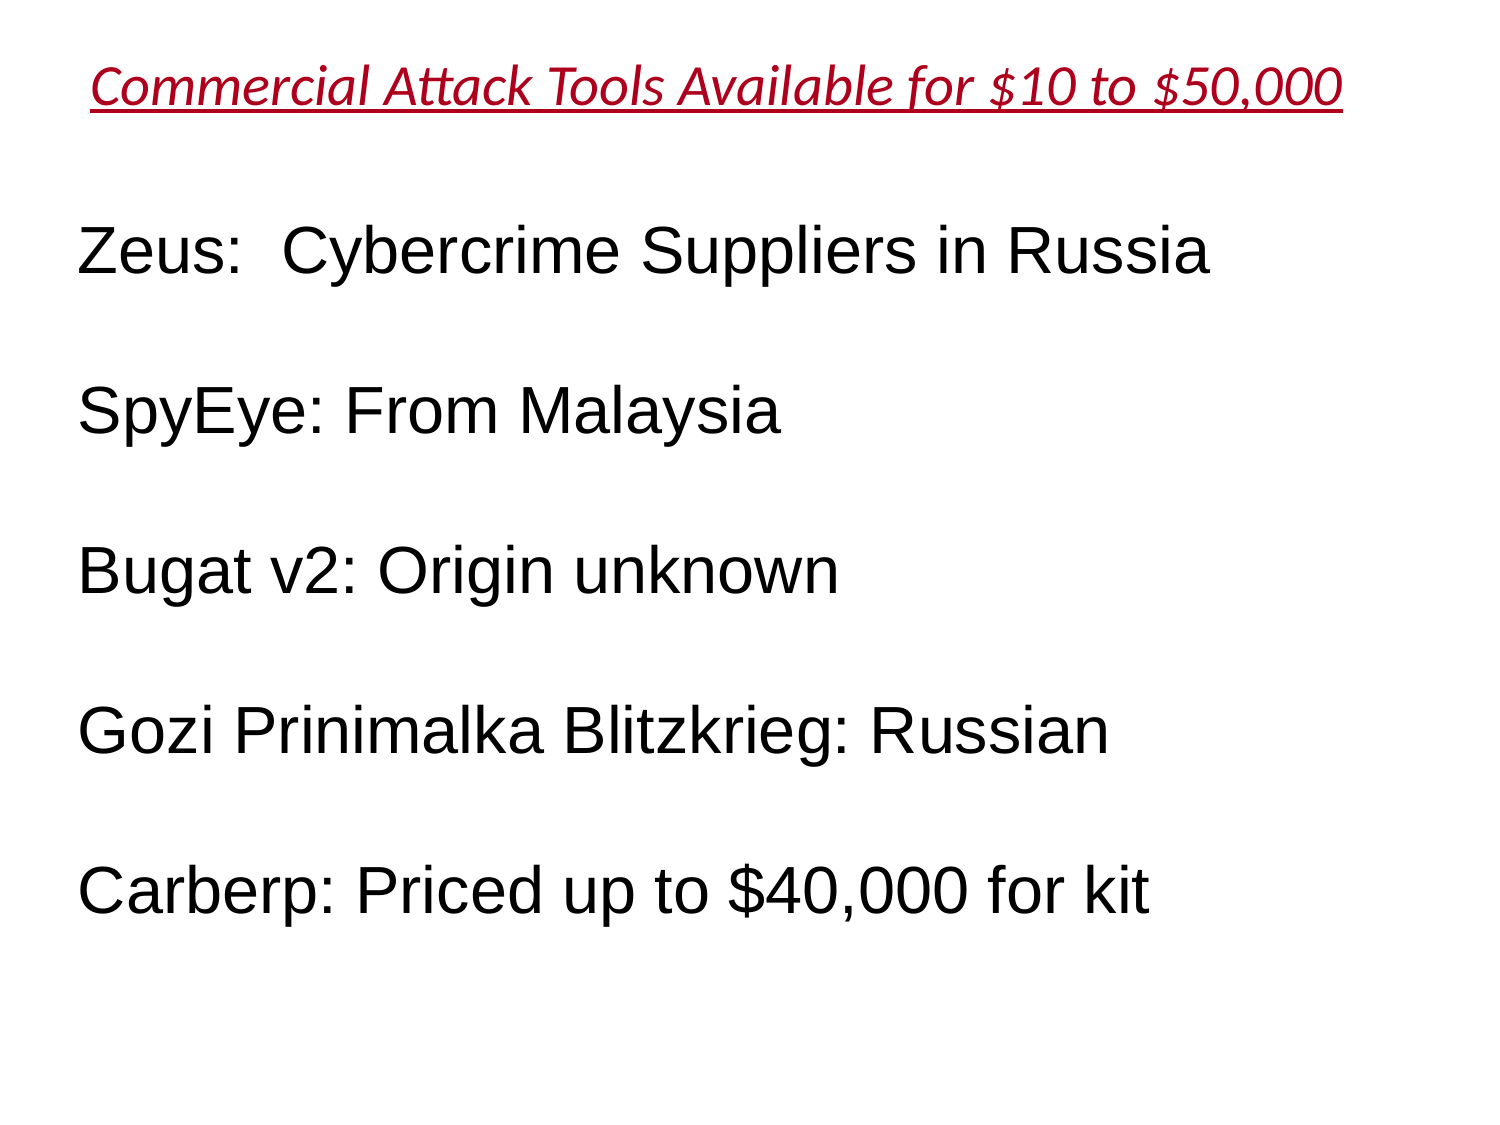

# Commercial Attack Tools Available for $10 to $50,000
Zeus:  Cybercrime Suppliers in Russia

SpyEye: From Malaysia

Bugat v2: Origin unknown

Gozi Prinimalka Blitzkrieg: Russian

Carberp: Priced up to $40,000 for kit